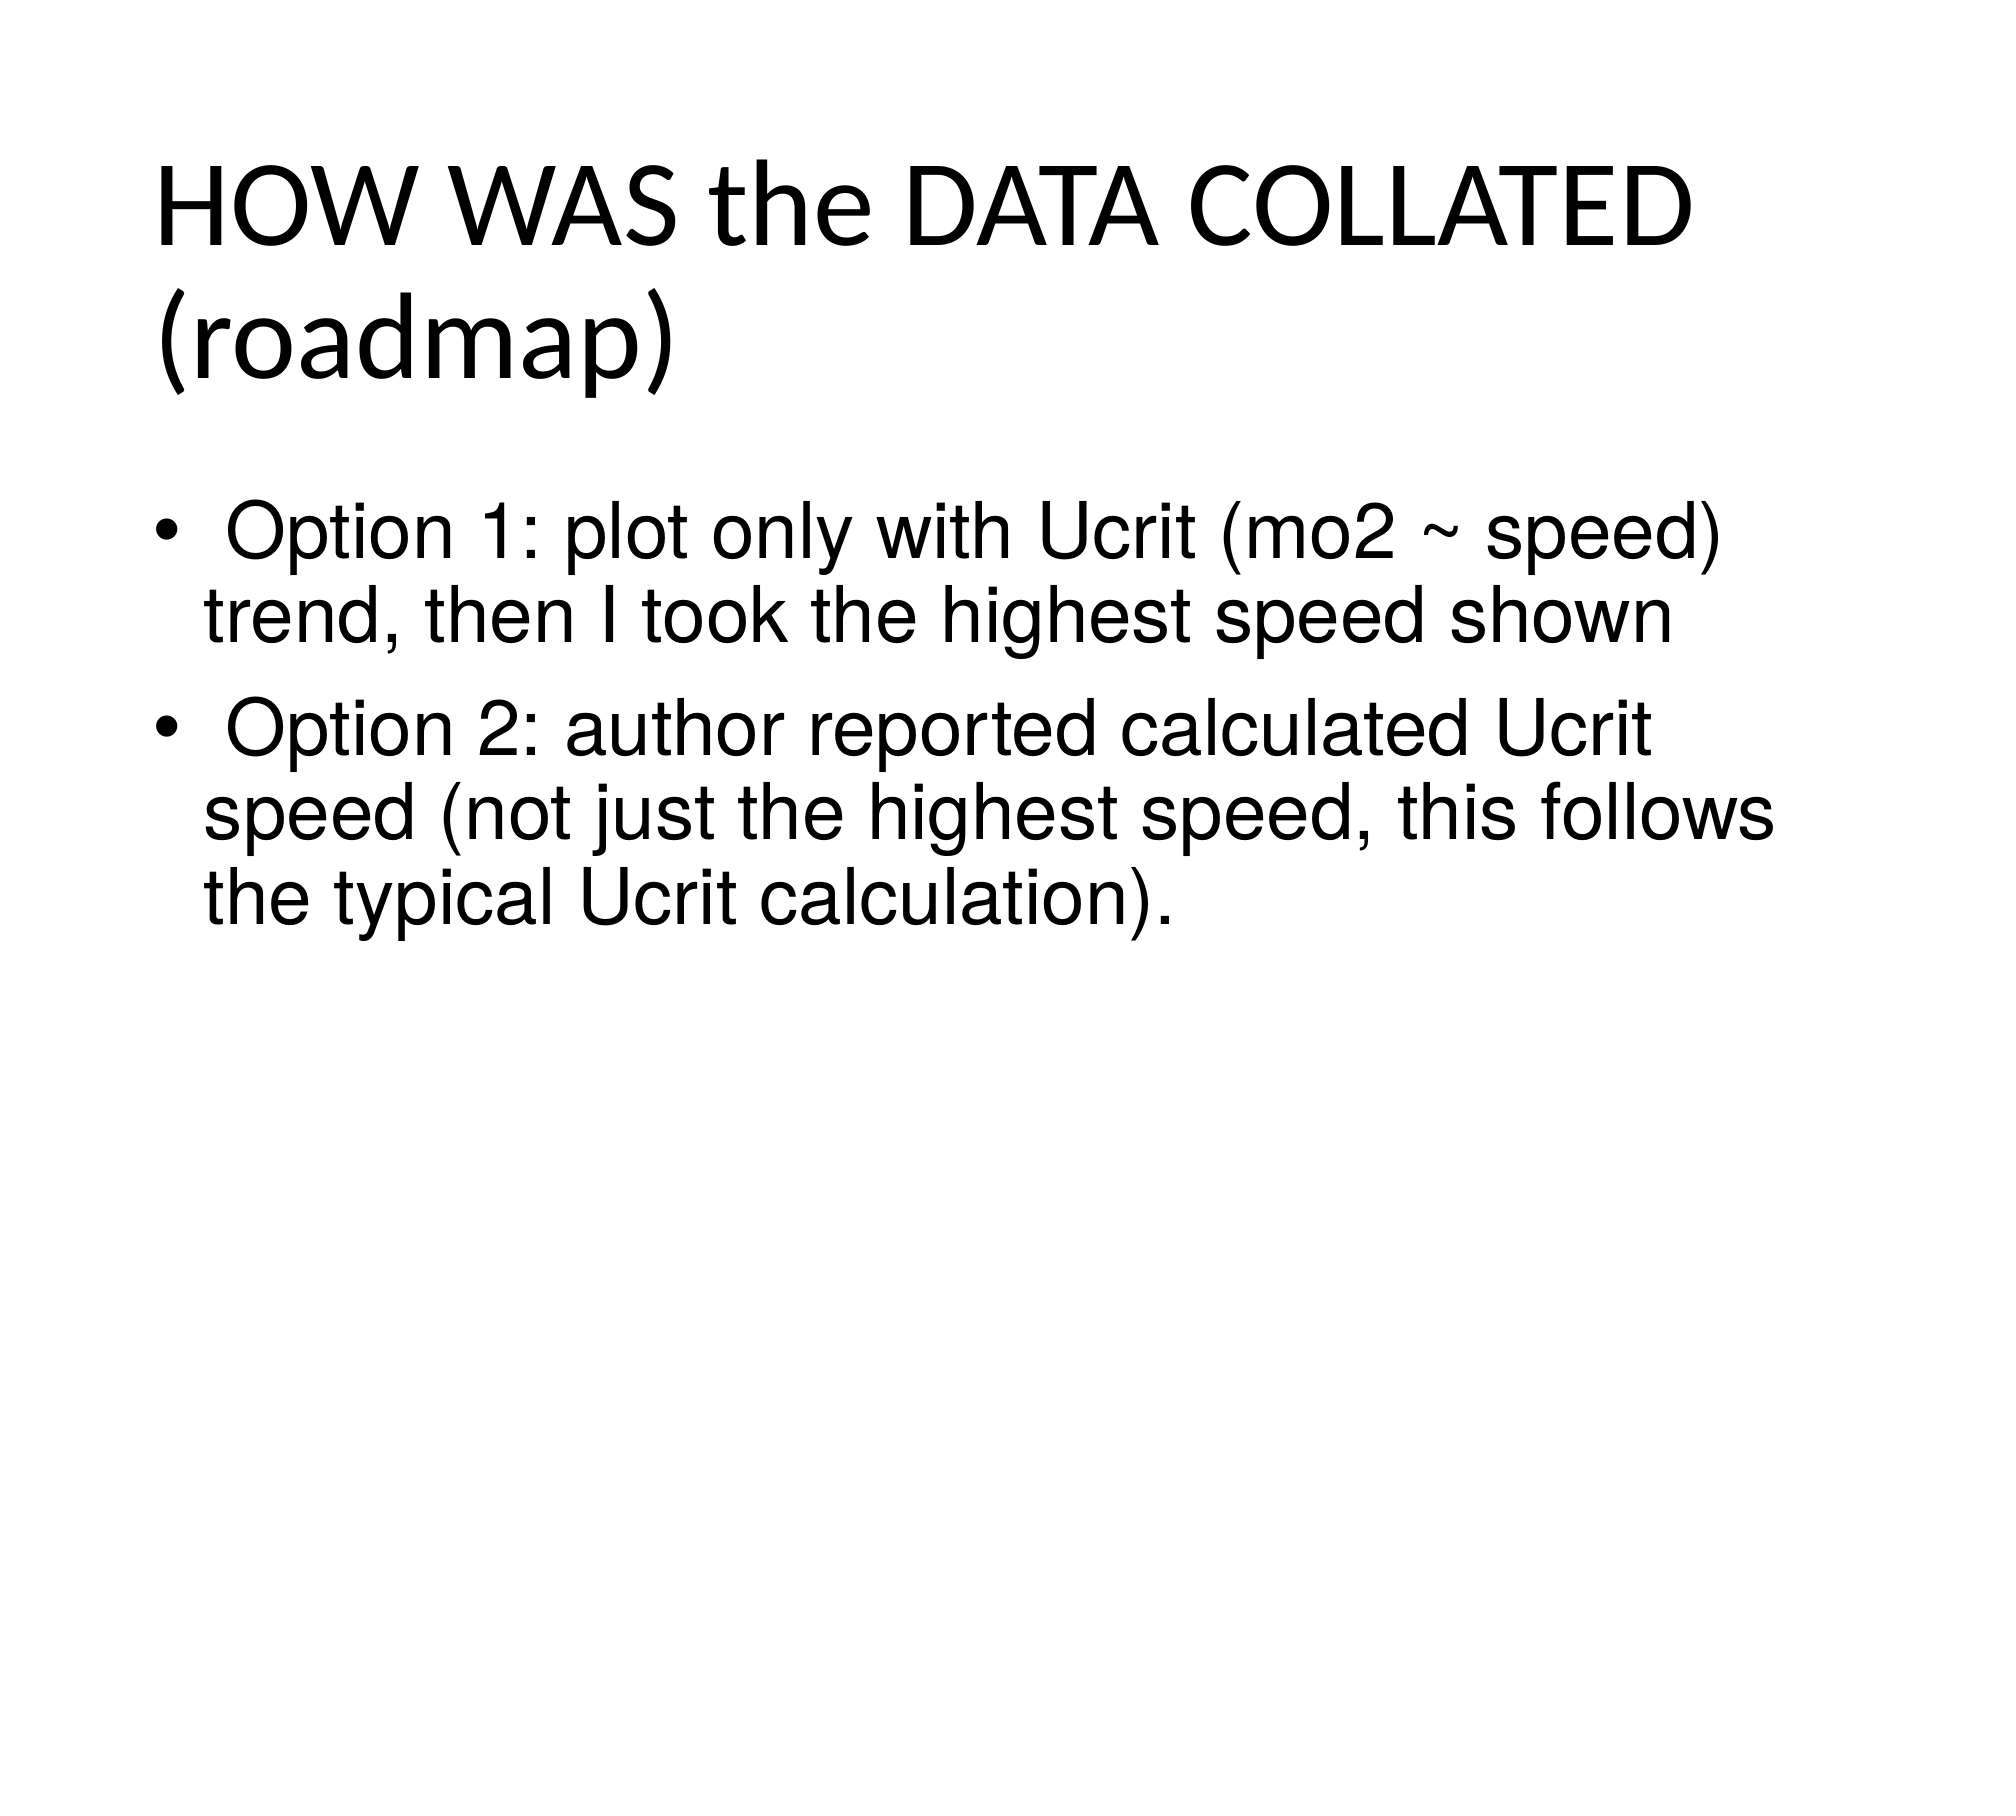

# HOW WAS the DATA COLLATED (roadmap)
 Option 1: plot only with Ucrit (mo2 ~ speed) trend, then I took the highest speed shown
 Option 2: author reported calculated Ucrit speed (not just the highest speed, this follows the typical Ucrit calculation).